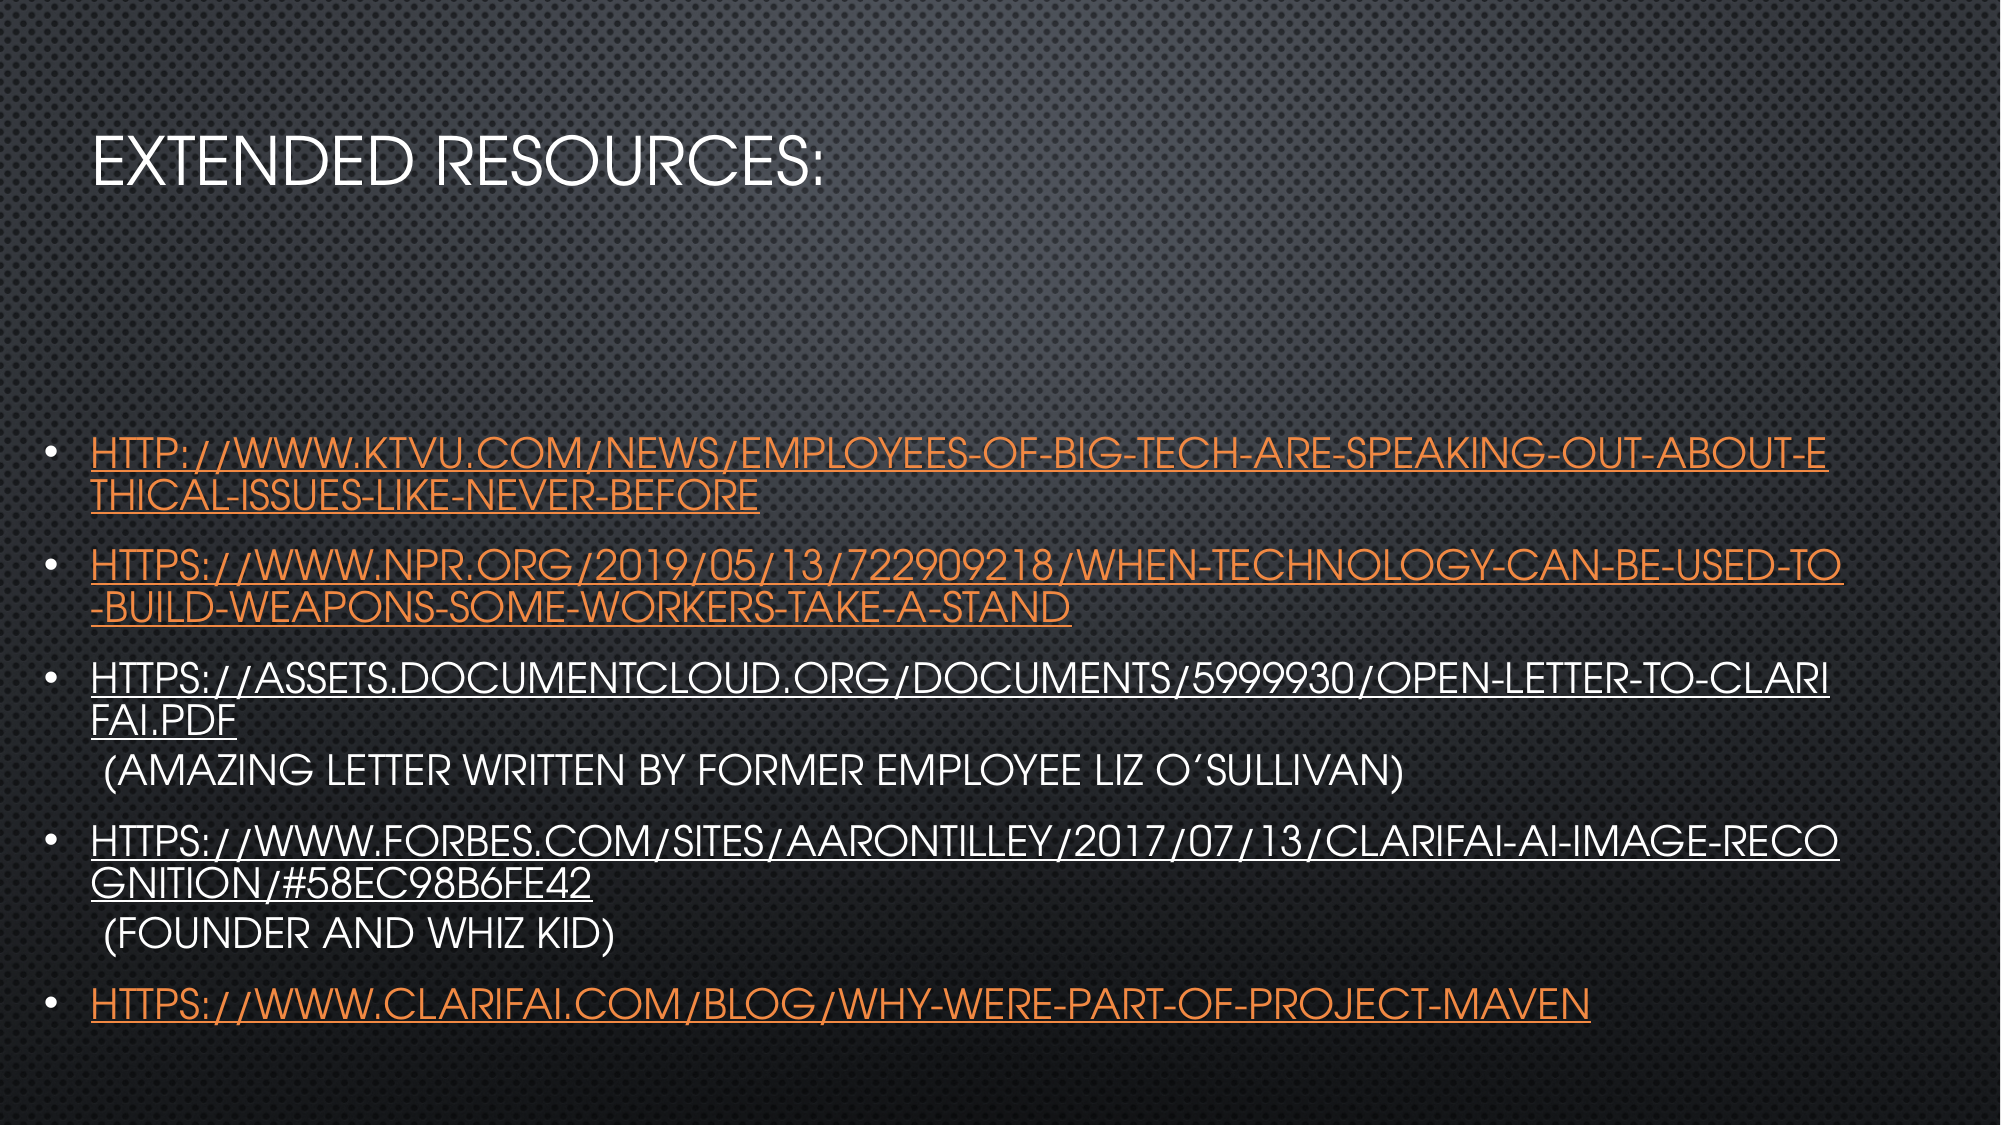

# Extended Resources:
http://www.ktvu.com/news/employees-of-big-tech-are-speaking-out-about-ethical-issues-like-never-before
https://www.npr.org/2019/05/13/722909218/when-technology-can-be-used-to-build-weapons-some-workers-take-a-stand
https://assets.documentcloud.org/documents/5999930/Open-Letter-to-Clarifai.pdf (amazing letter written by former employee Liz O’Sullivan)
https://www.forbes.com/sites/aarontilley/2017/07/13/clarifai-ai-image-recognition/#58ec98b6fe42 (Founder and whiz kid)
https://www.clarifai.com/blog/why-were-part-of-project-maven